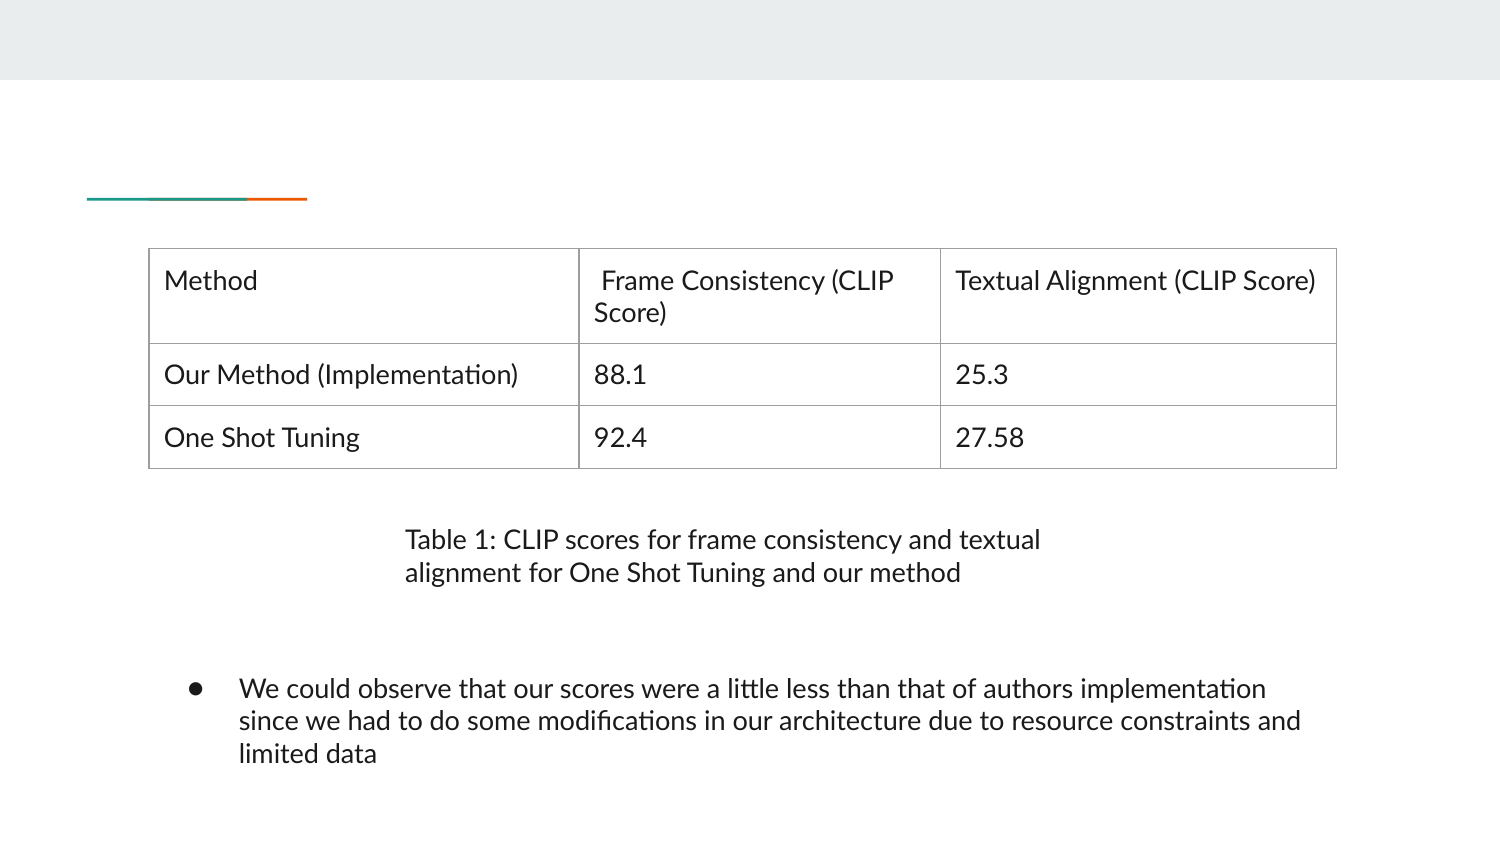

| Method | Frame Consistency (CLIP Score) | Textual Alignment (CLIP Score) |
| --- | --- | --- |
| Our Method (Implementation) | 88.1 | 25.3 |
| One Shot Tuning | 92.4 | 27.58 |
Table 1: CLIP scores for frame consistency and textual alignment for One Shot Tuning and our method
We could observe that our scores were a little less than that of authors implementation since we had to do some modifications in our architecture due to resource constraints and limited data